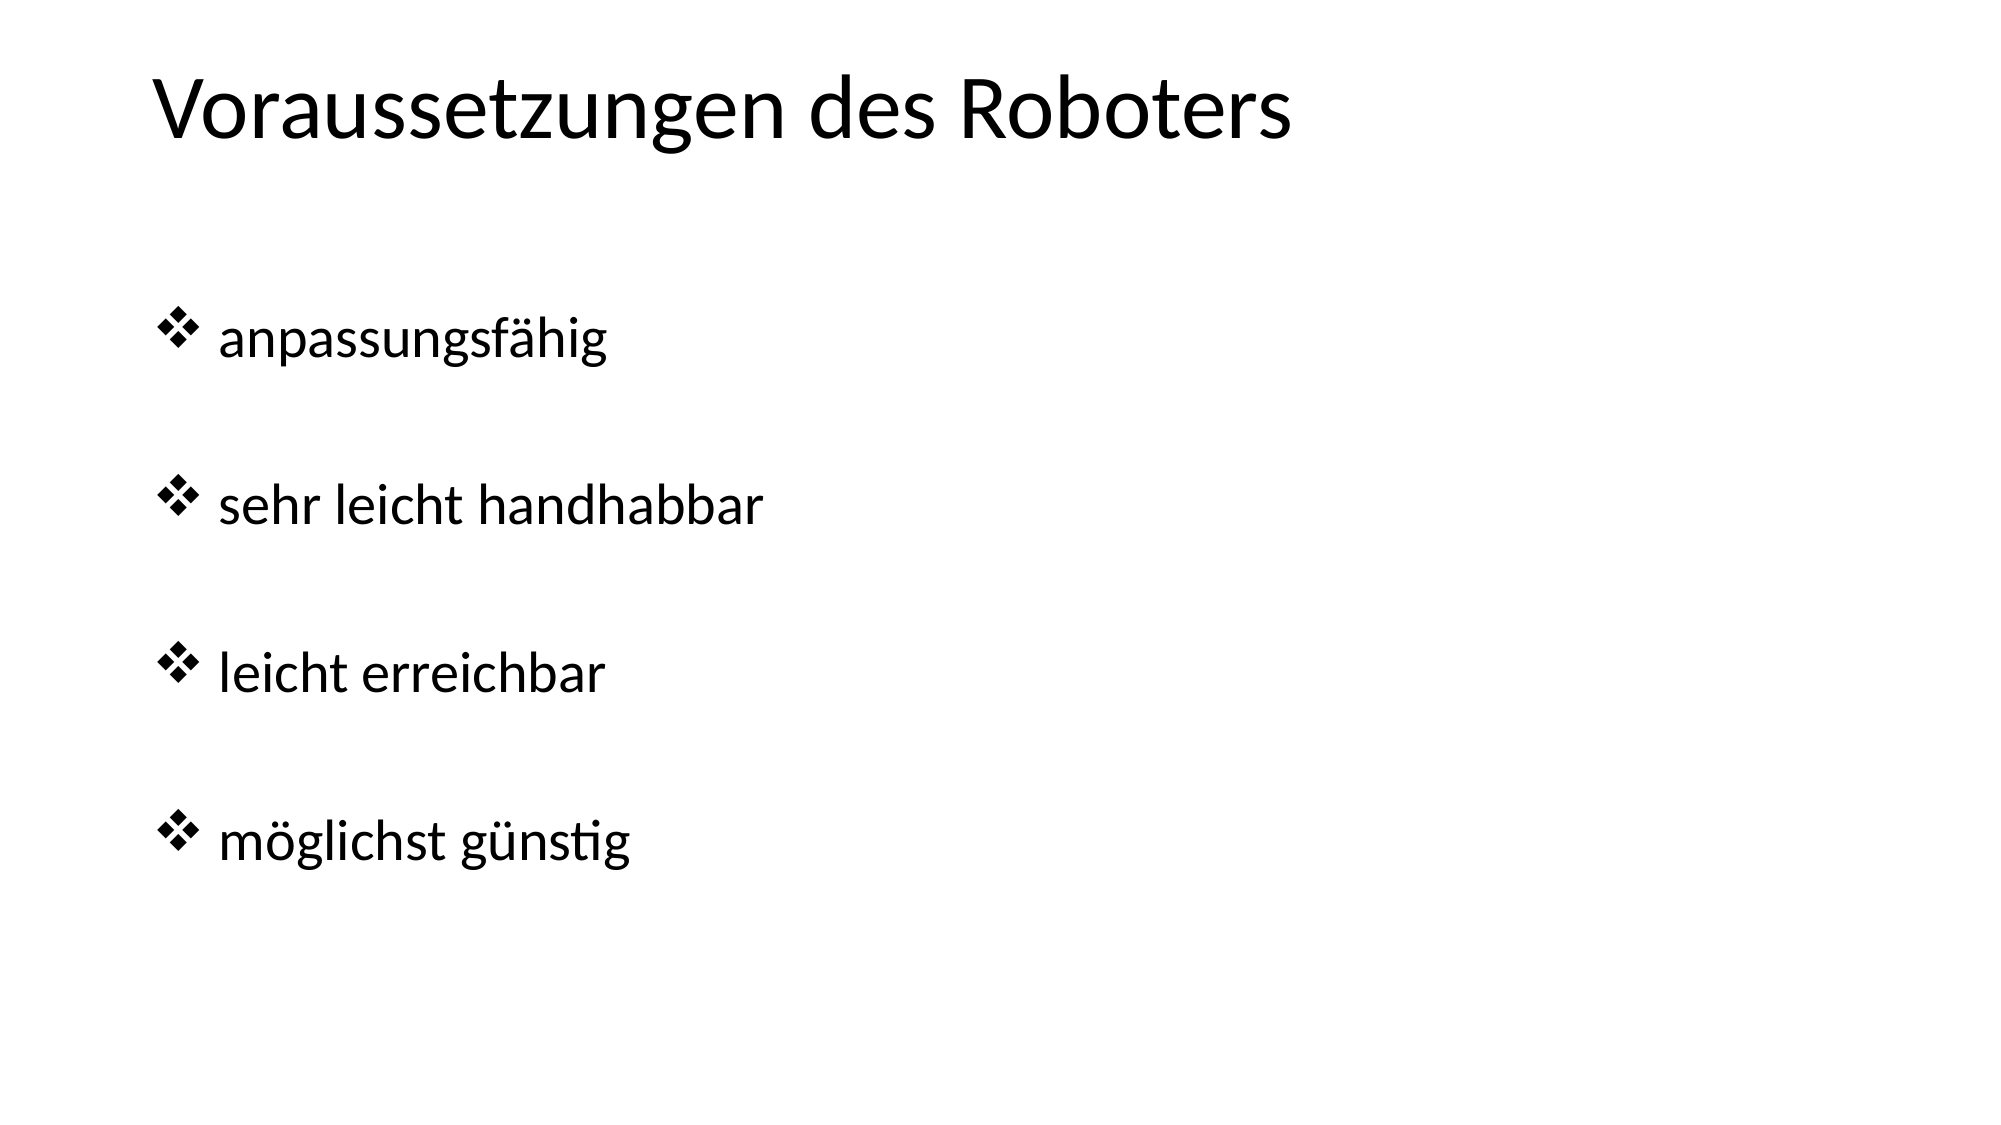

# Voraussetzungen des Roboters
 anpassungsfähig

 sehr leicht handhabbar

 leicht erreichbar

 möglichst günstig